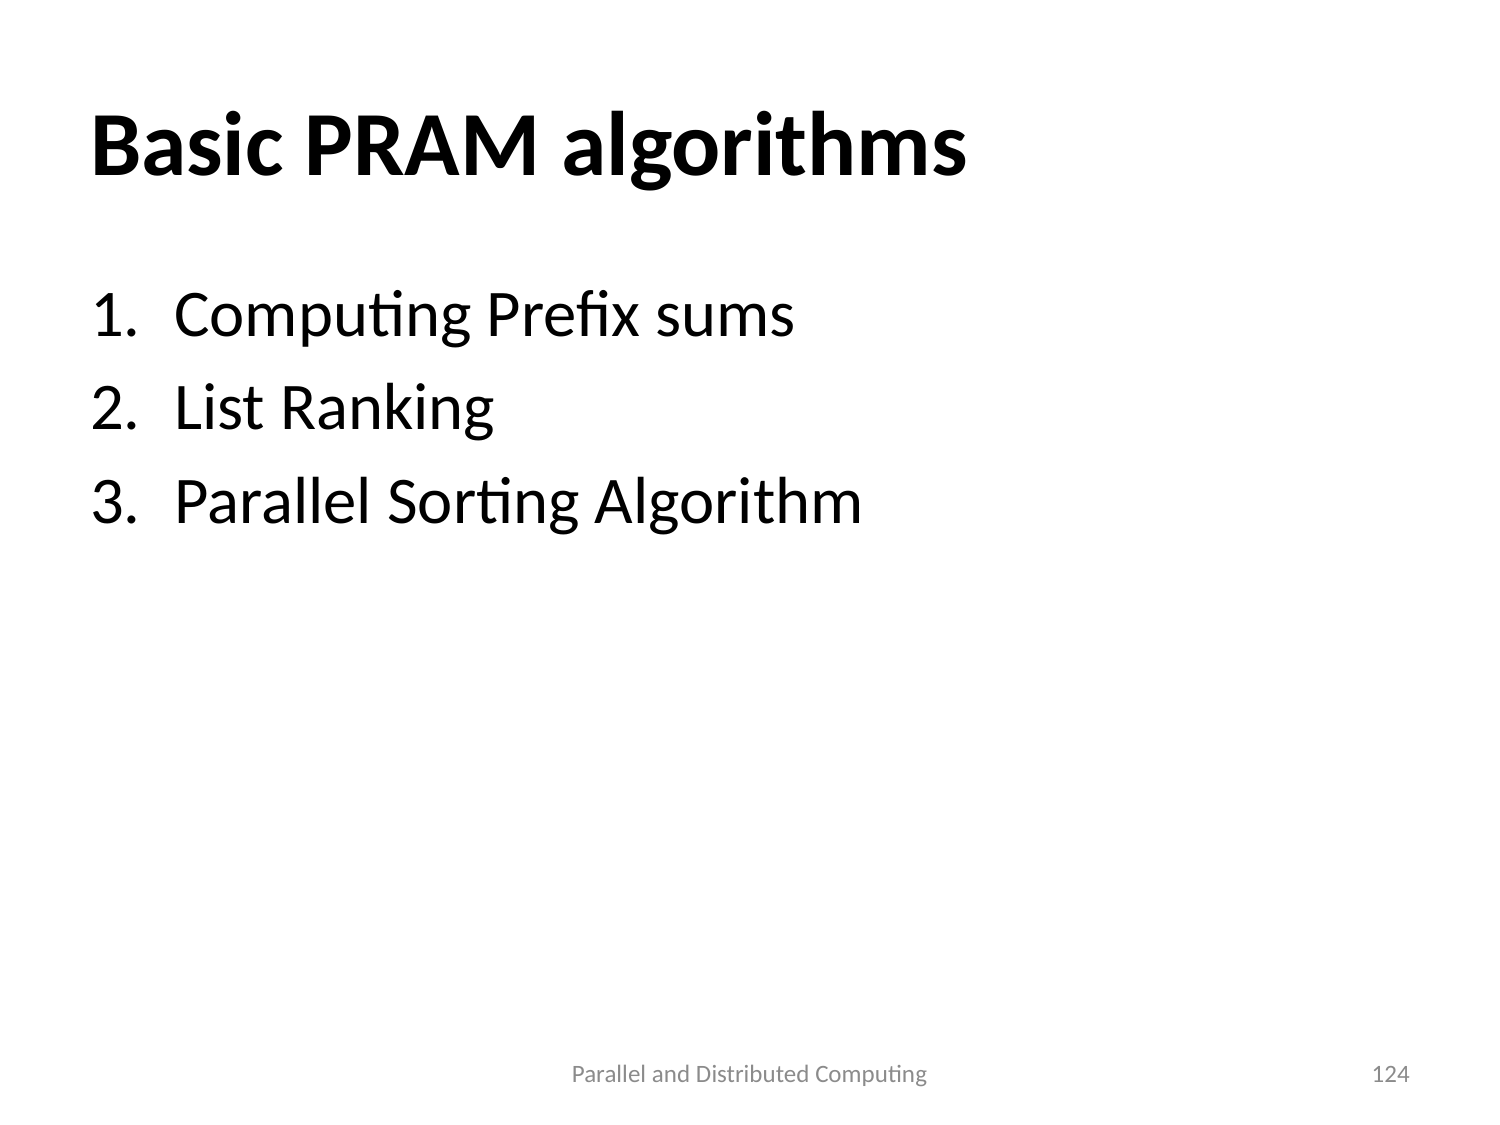

# Basic PRAM algorithms
Computing Prefix sums
List Ranking
Parallel Sorting Algorithm
Parallel and Distributed Computing
124